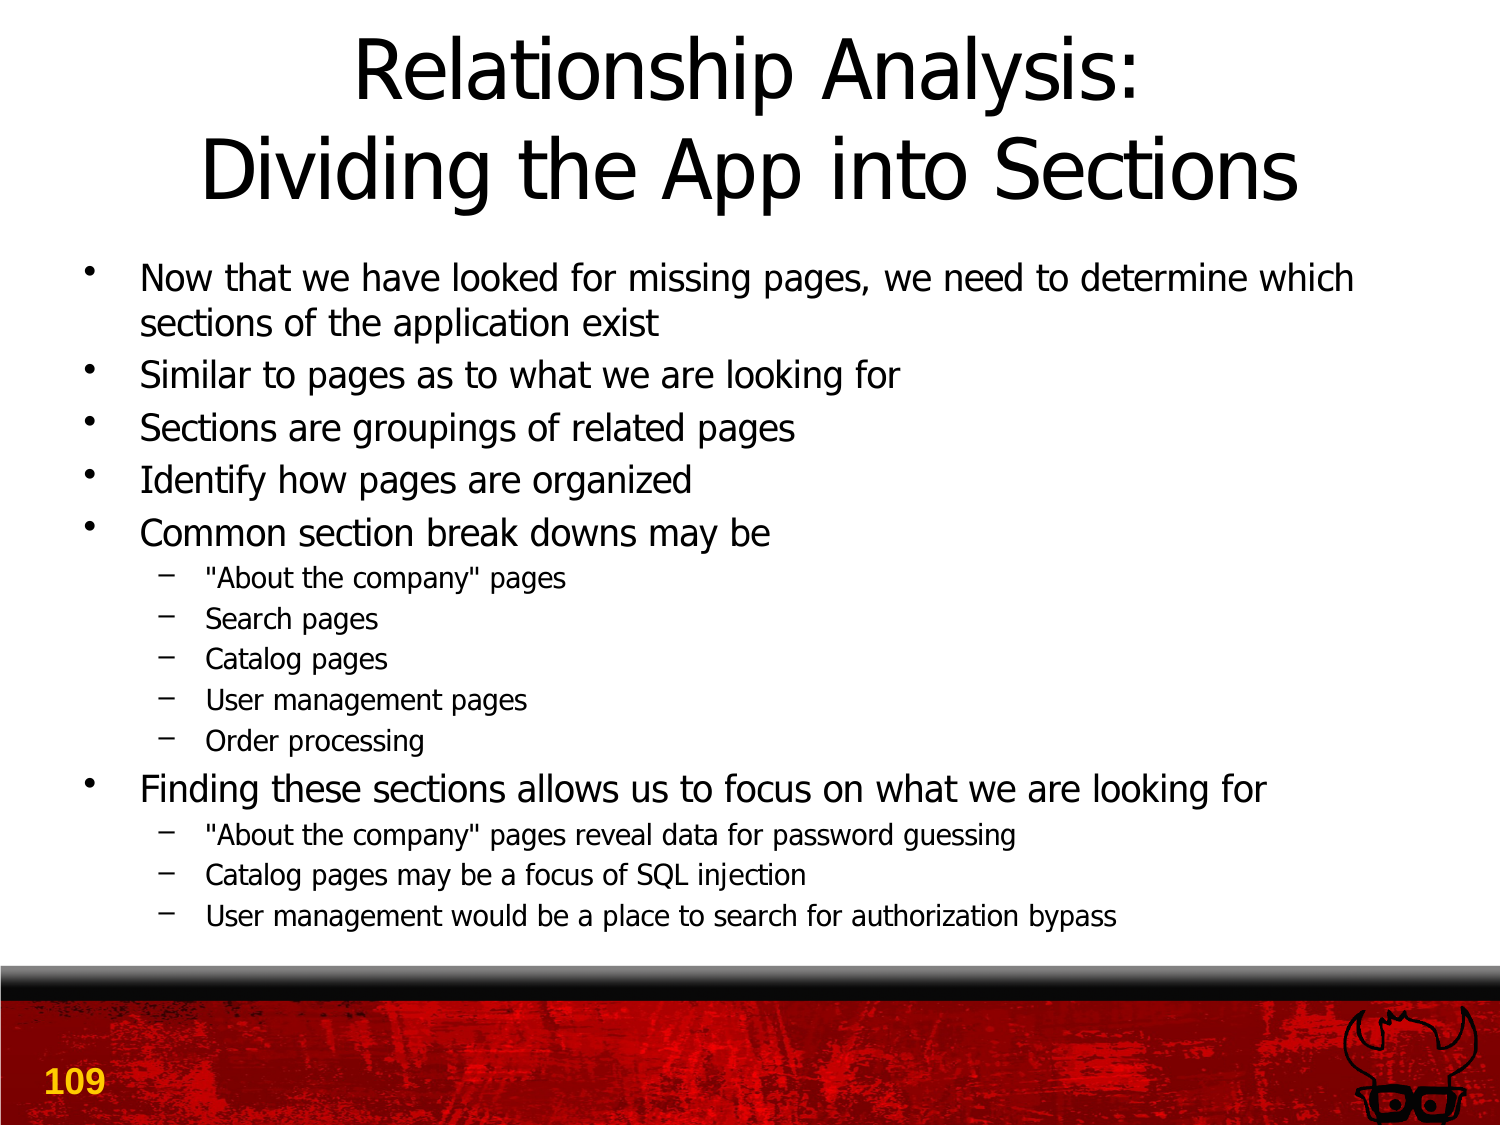

# Relationship Analysis: Dividing the App into Sections
Now that we have looked for missing pages, we need to determine which sections of the application exist
Similar to pages as to what we are looking for
Sections are groupings of related pages
Identify how pages are organized
Common section break downs may be
"About the company" pages
Search pages
Catalog pages
User management pages
Order processing
Finding these sections allows us to focus on what we are looking for
"About the company" pages reveal data for password guessing
Catalog pages may be a focus of SQL injection
User management would be a place to search for authorization bypass